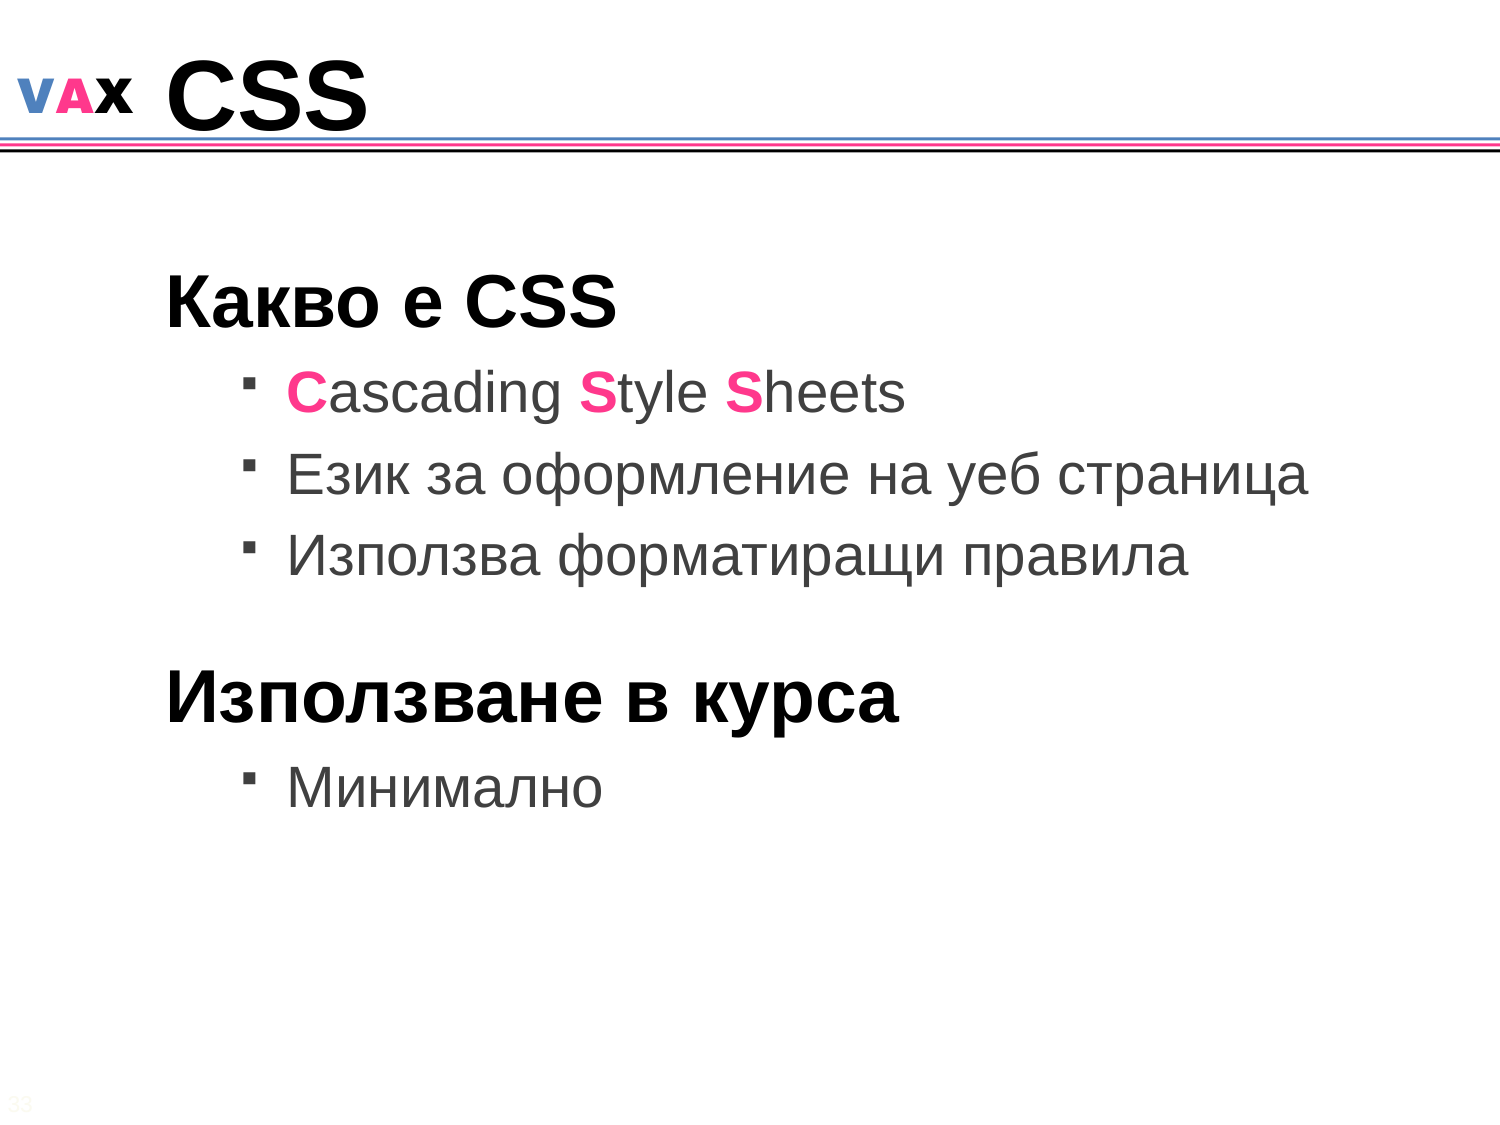

# CSS
Какво е CSS
Cascading Style Sheets
Език за оформление на уеб страница
Използва форматиращи правила
Използване в курса
Минимално